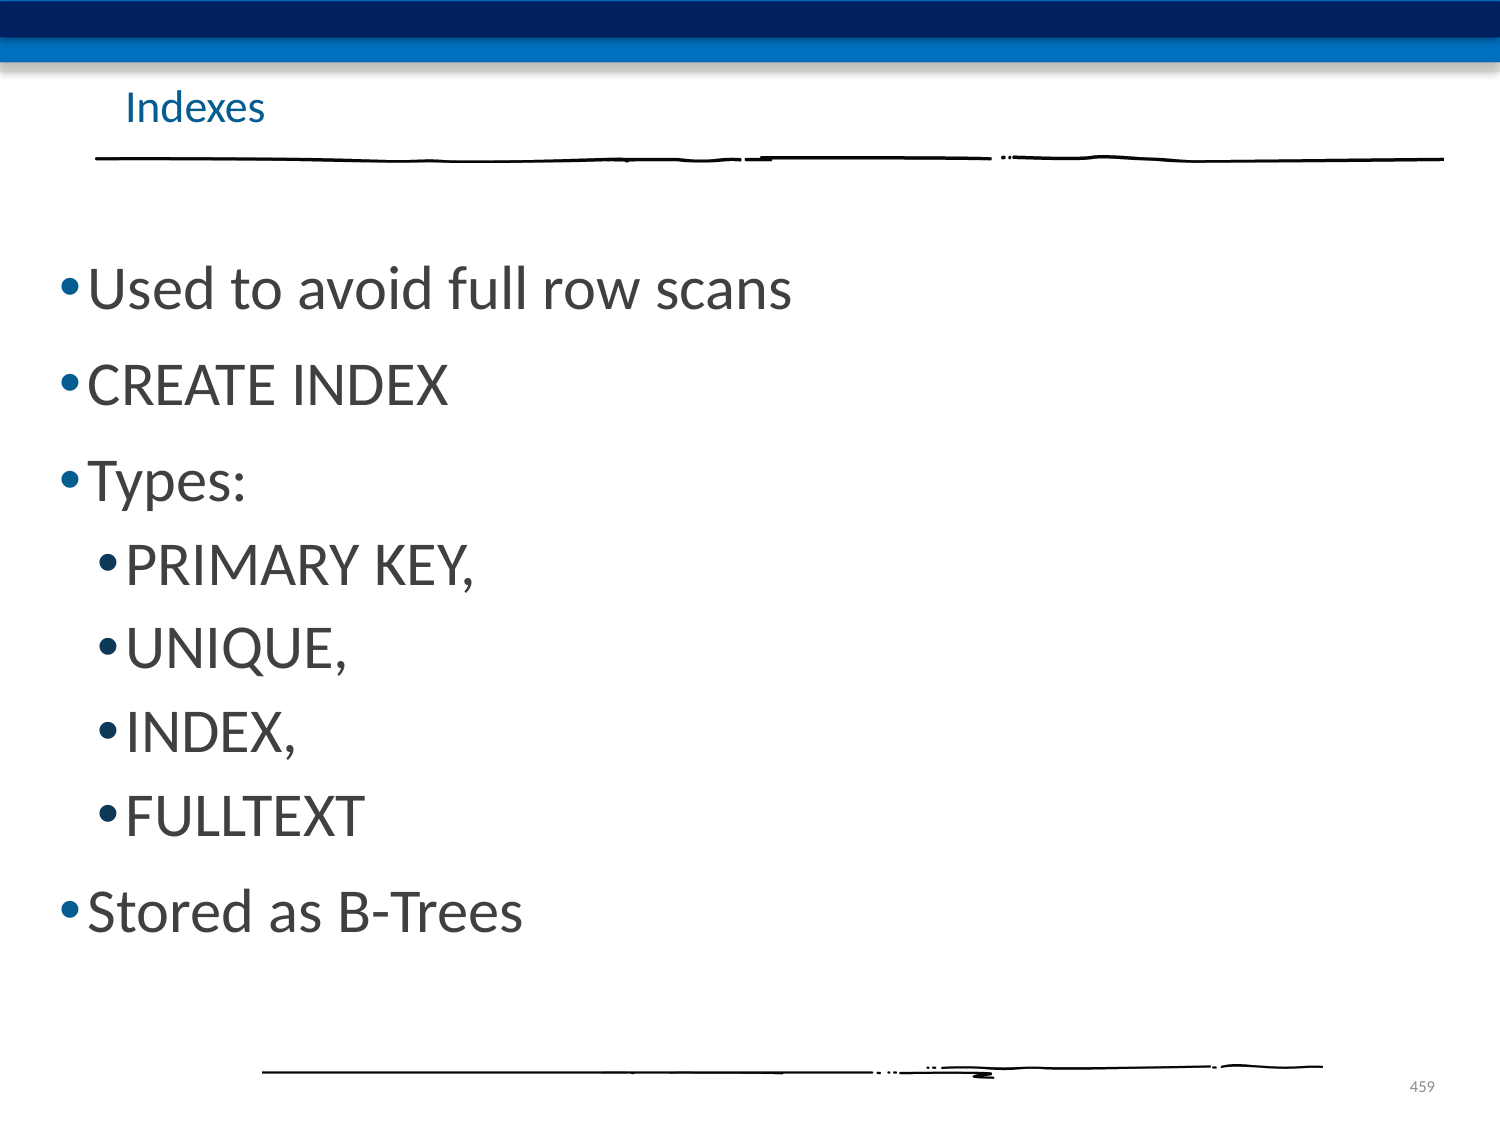

# Indexes
Used to avoid full row scans
CREATE INDEX
Types:
PRIMARY KEY,
UNIQUE,
INDEX,
FULLTEXT
Stored as B-Trees